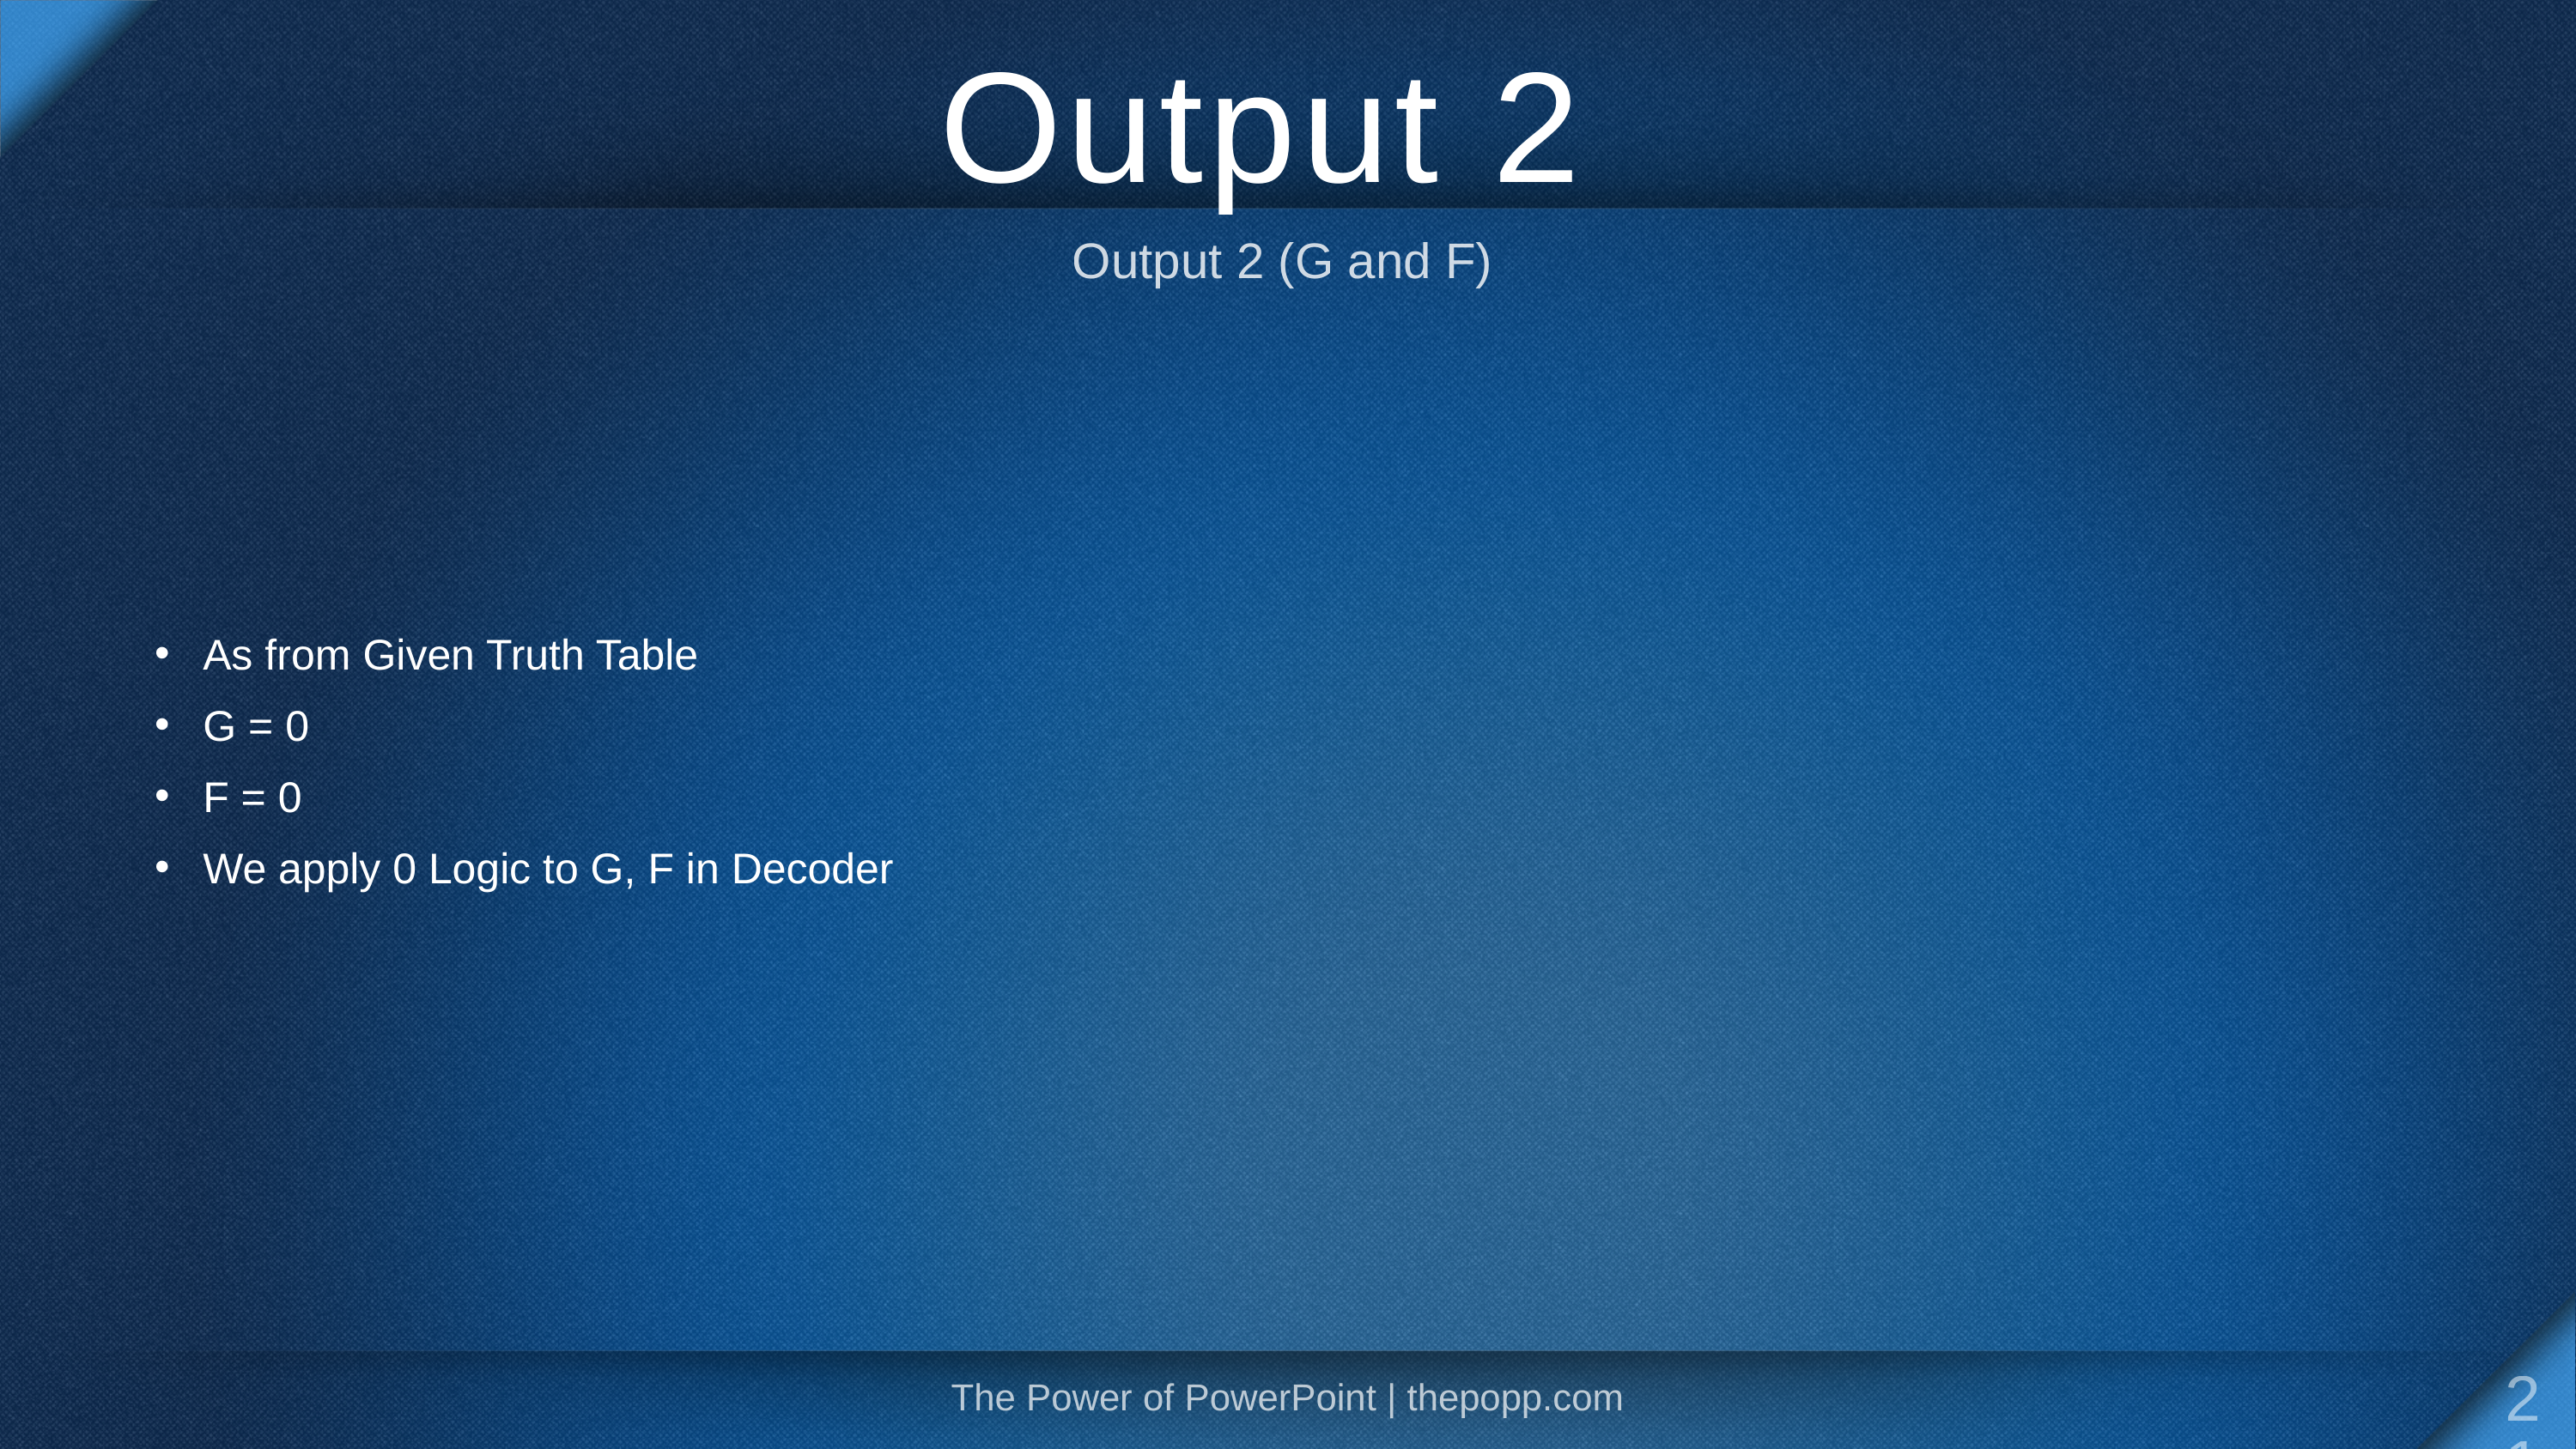

# Output 2
Output 2 (G and F)
As from Given Truth Table
G = 0
F = 0
We apply 0 Logic to G, F in Decoder
21
The Power of PowerPoint | thepopp.com